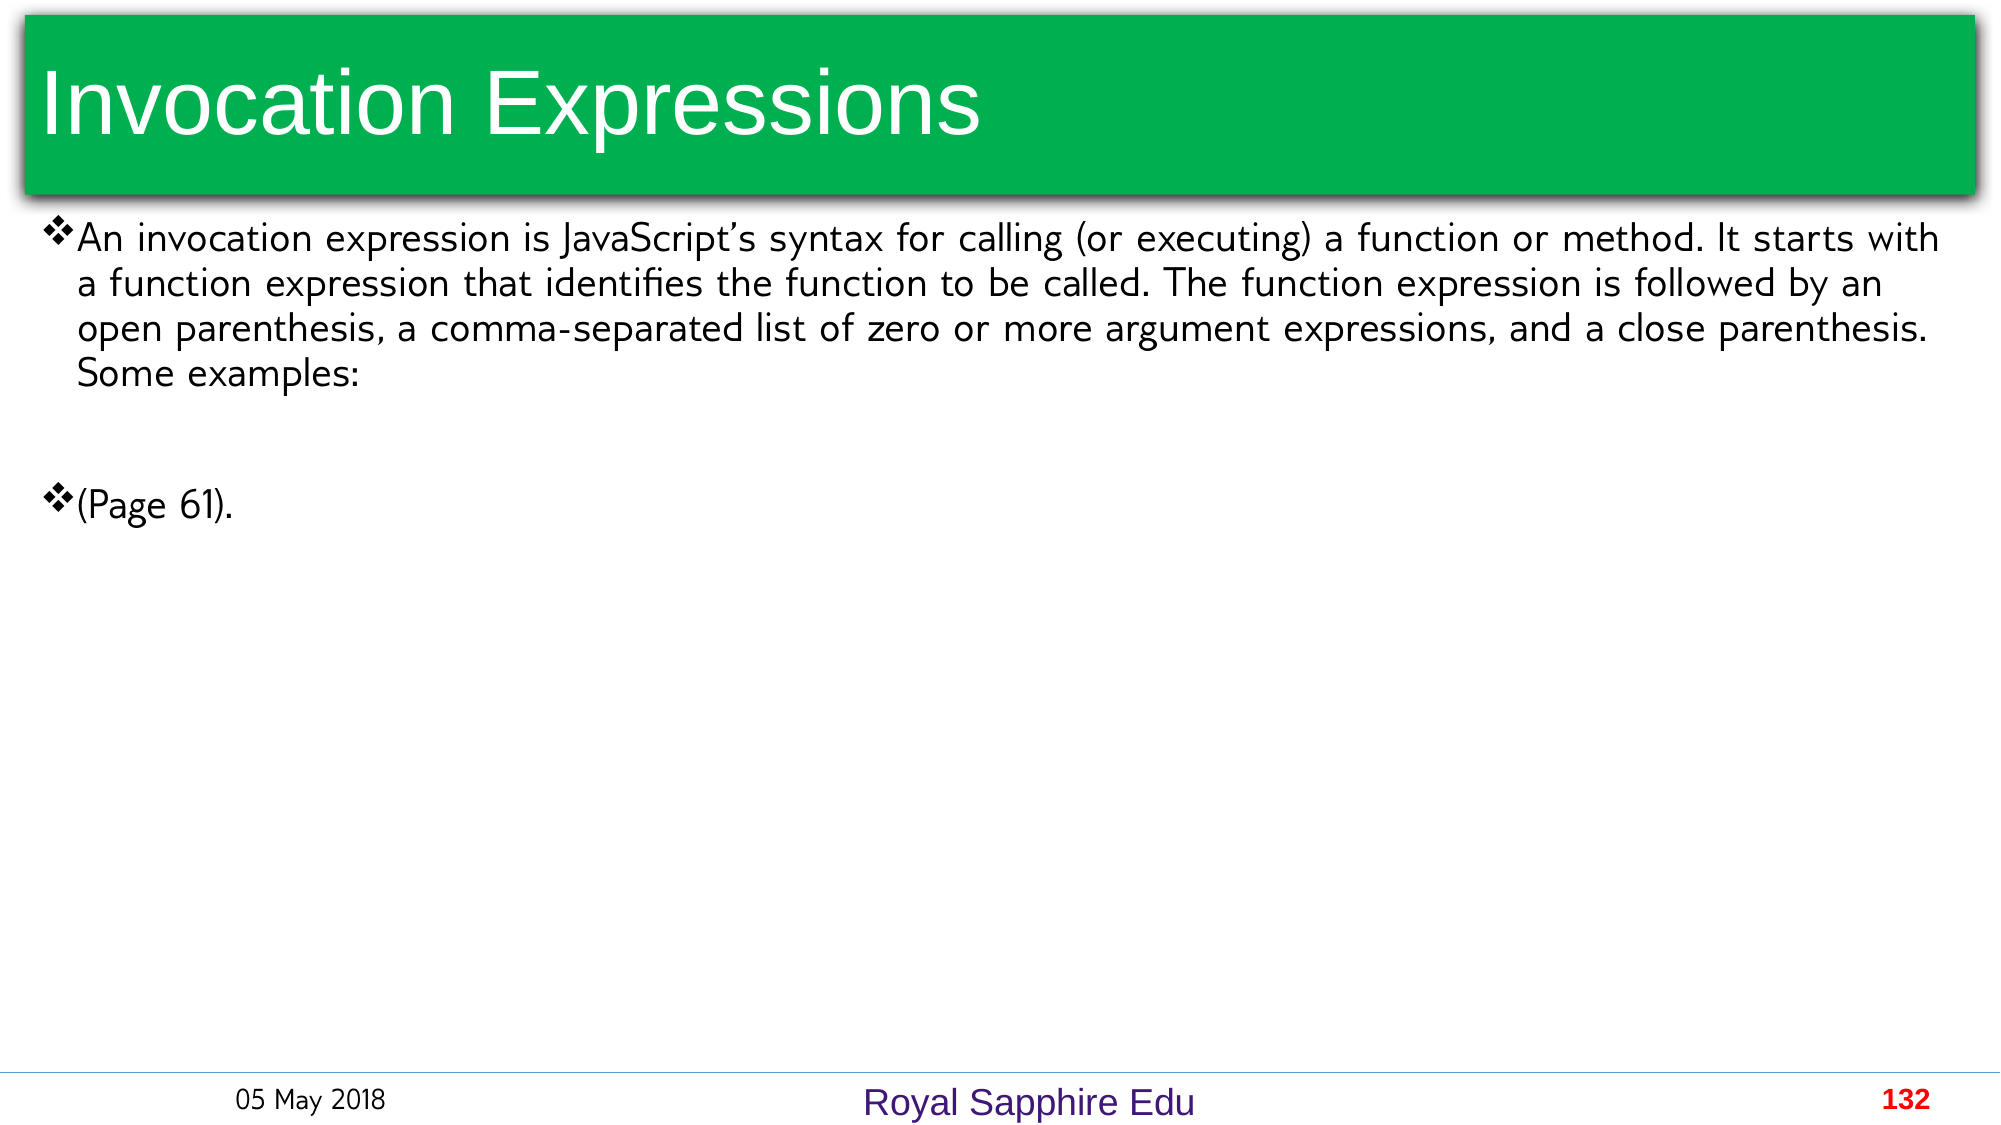

# Invocation Expressions
An invocation expression is JavaScript’s syntax for calling (or executing) a function or method. It starts with a function expression that identifies the function to be called. The function expression is followed by an open parenthesis, a comma-separated list of zero or more argument expressions, and a close parenthesis. Some examples:

(Page 61).
05 May 2018
132